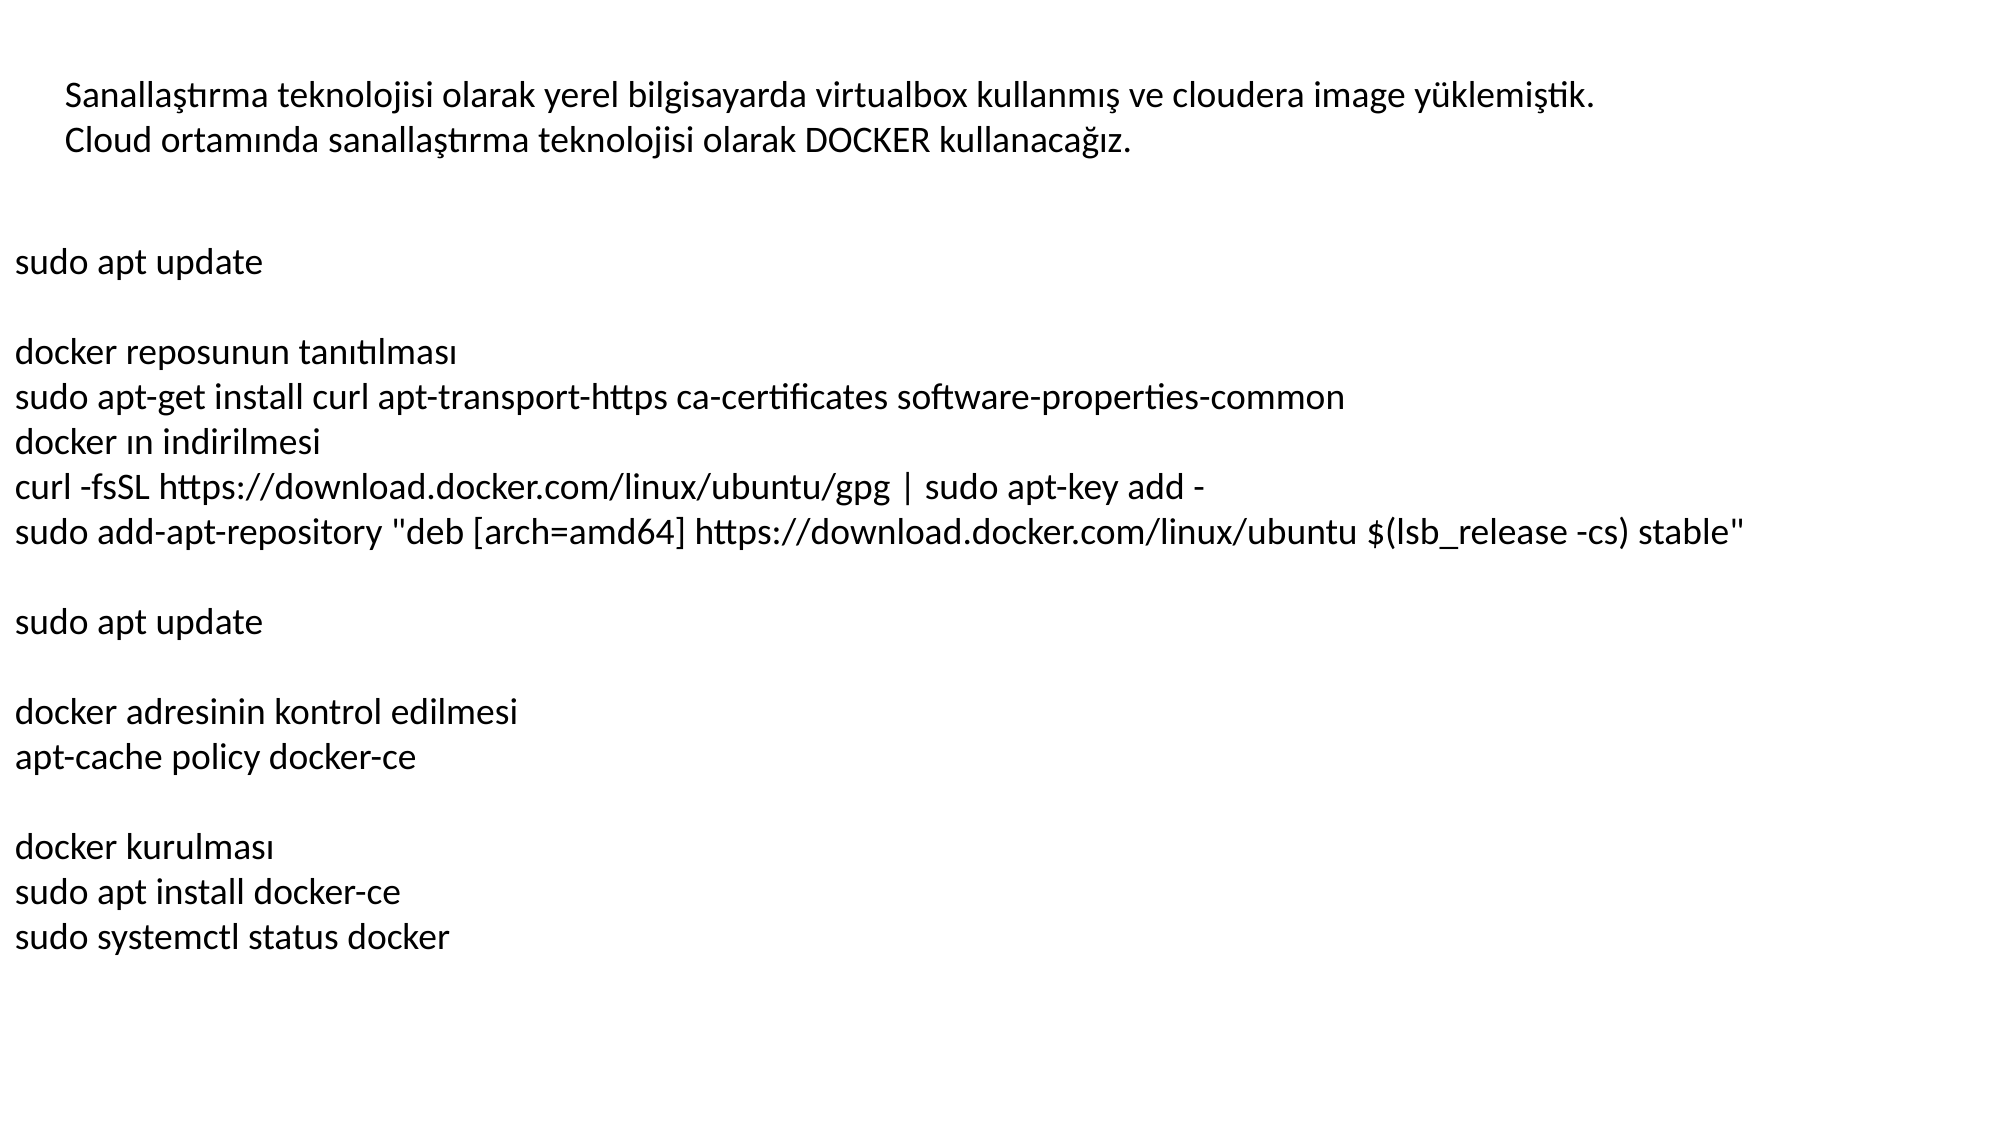

Sanallaştırma teknolojisi olarak yerel bilgisayarda virtualbox kullanmış ve cloudera image yüklemiştik.
Cloud ortamında sanallaştırma teknolojisi olarak DOCKER kullanacağız.
sudo apt update

docker reposunun tanıtılması
sudo apt-get install curl apt-transport-https ca-certificates software-properties-common
docker ın indirilmesi
curl -fsSL https://download.docker.com/linux/ubuntu/gpg | sudo apt-key add -
sudo add-apt-repository "deb [arch=amd64] https://download.docker.com/linux/ubuntu $(lsb_release -cs) stable"

sudo apt update

docker adresinin kontrol edilmesi
apt-cache policy docker-ce

docker kurulması
sudo apt install docker-ce
sudo systemctl status docker